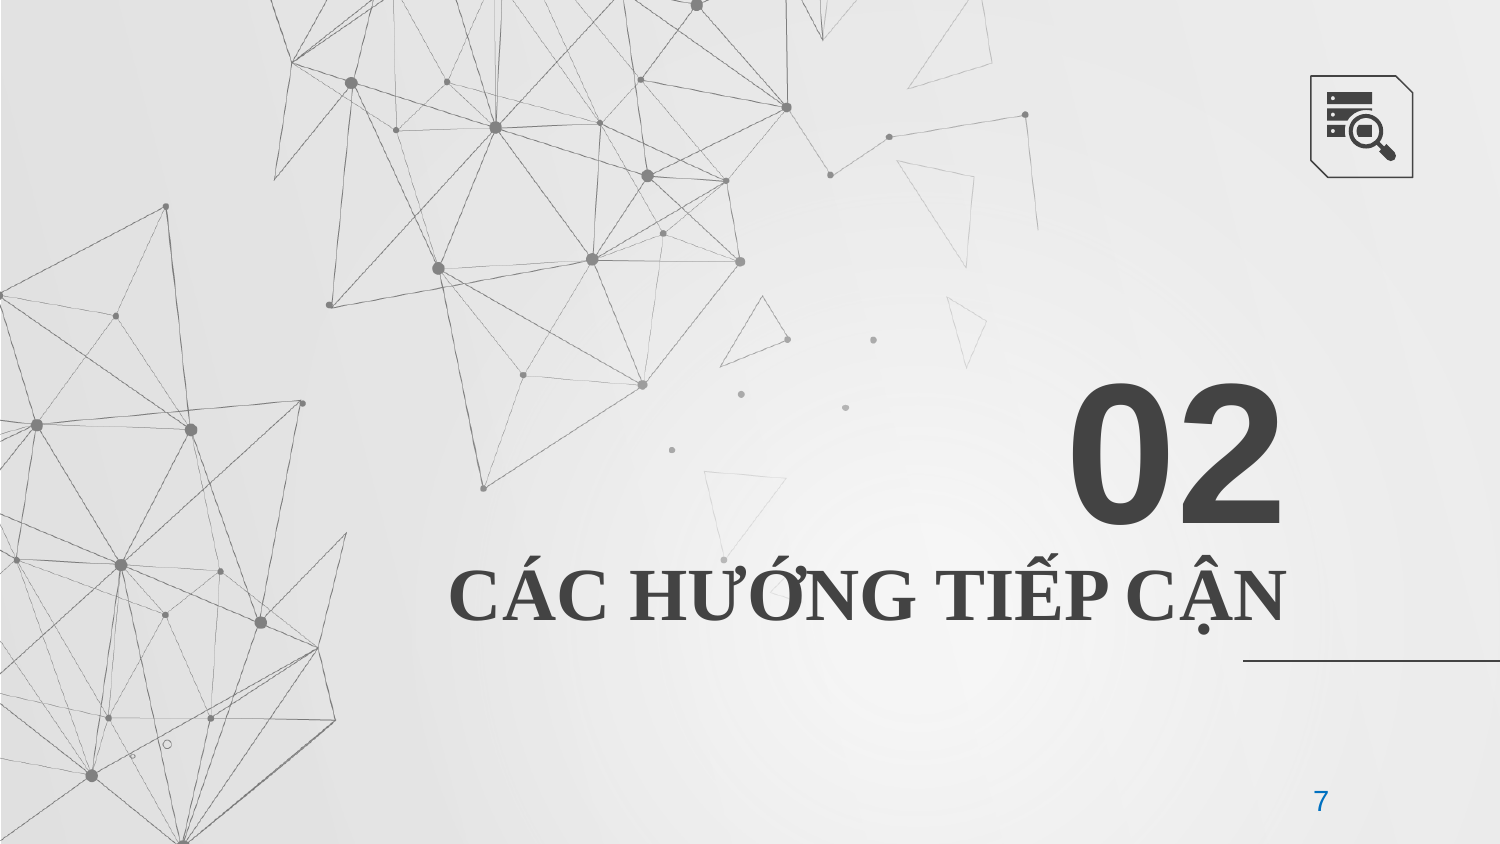

02
# CÁC HƯỚNG TIẾP CẬN
7